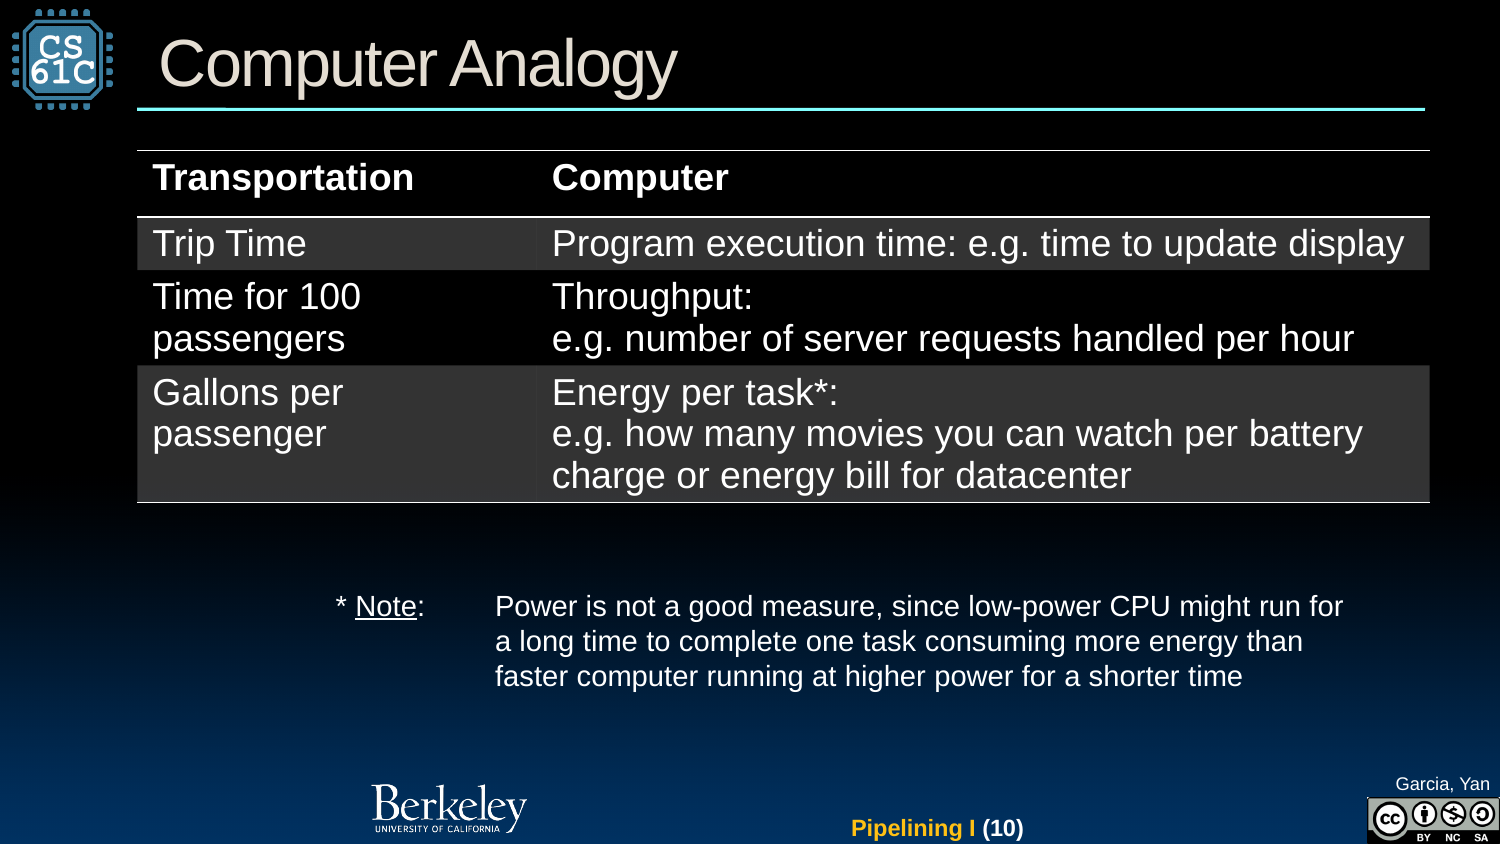

# Computer Analogy
| Transportation | Computer |
| --- | --- |
| Trip Time | Program execution time: e.g. time to update display |
| Time for 100 passengers | Throughput: e.g. number of server requests handled per hour |
| Gallons per passenger | Energy per task\*: e.g. how many movies you can watch per battery charge or energy bill for datacenter |
* Note: 	Power is not a good measure, since low-power CPU might run for a long time to complete one task consuming more energy than faster computer running at higher power for a shorter time